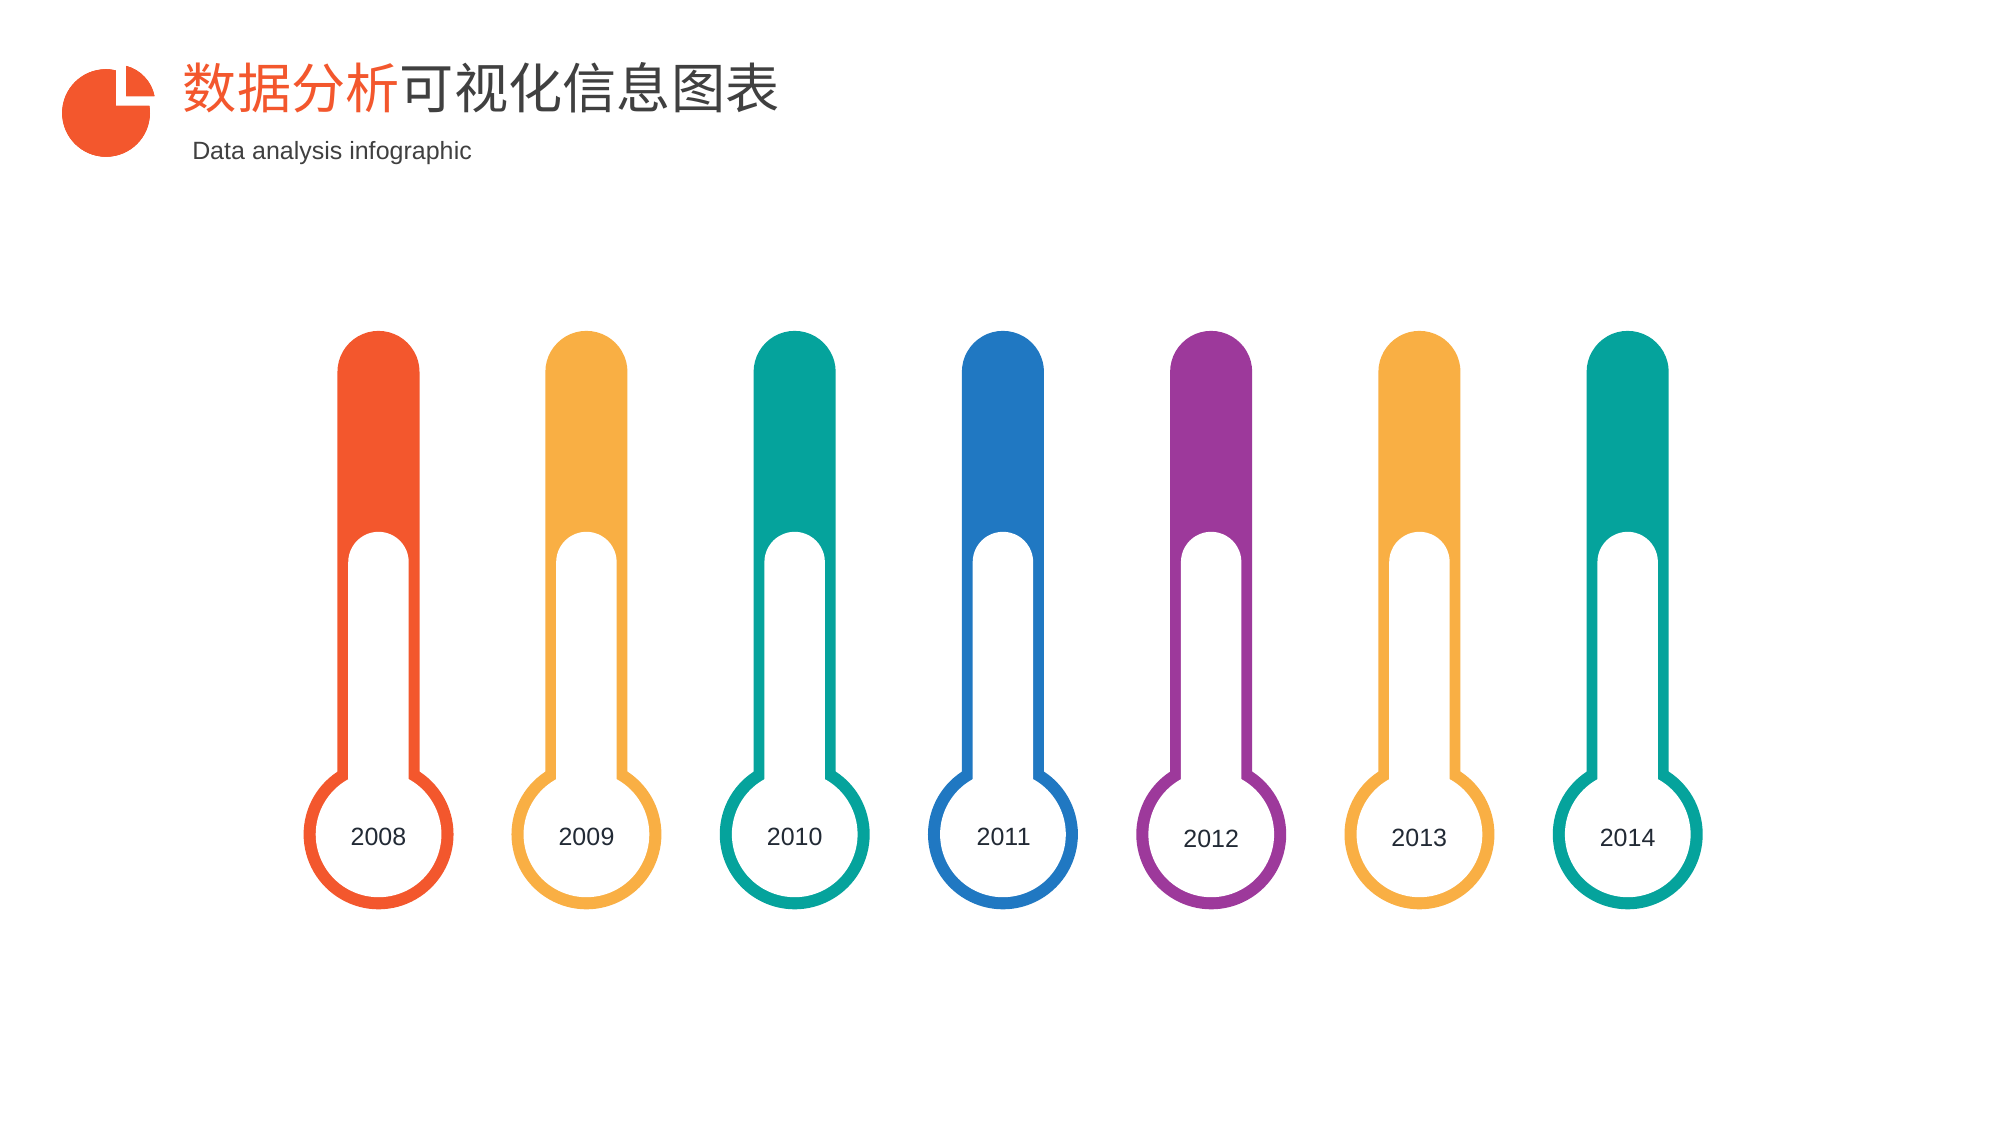

2008
2009
2010
2011
2013
2014
2012